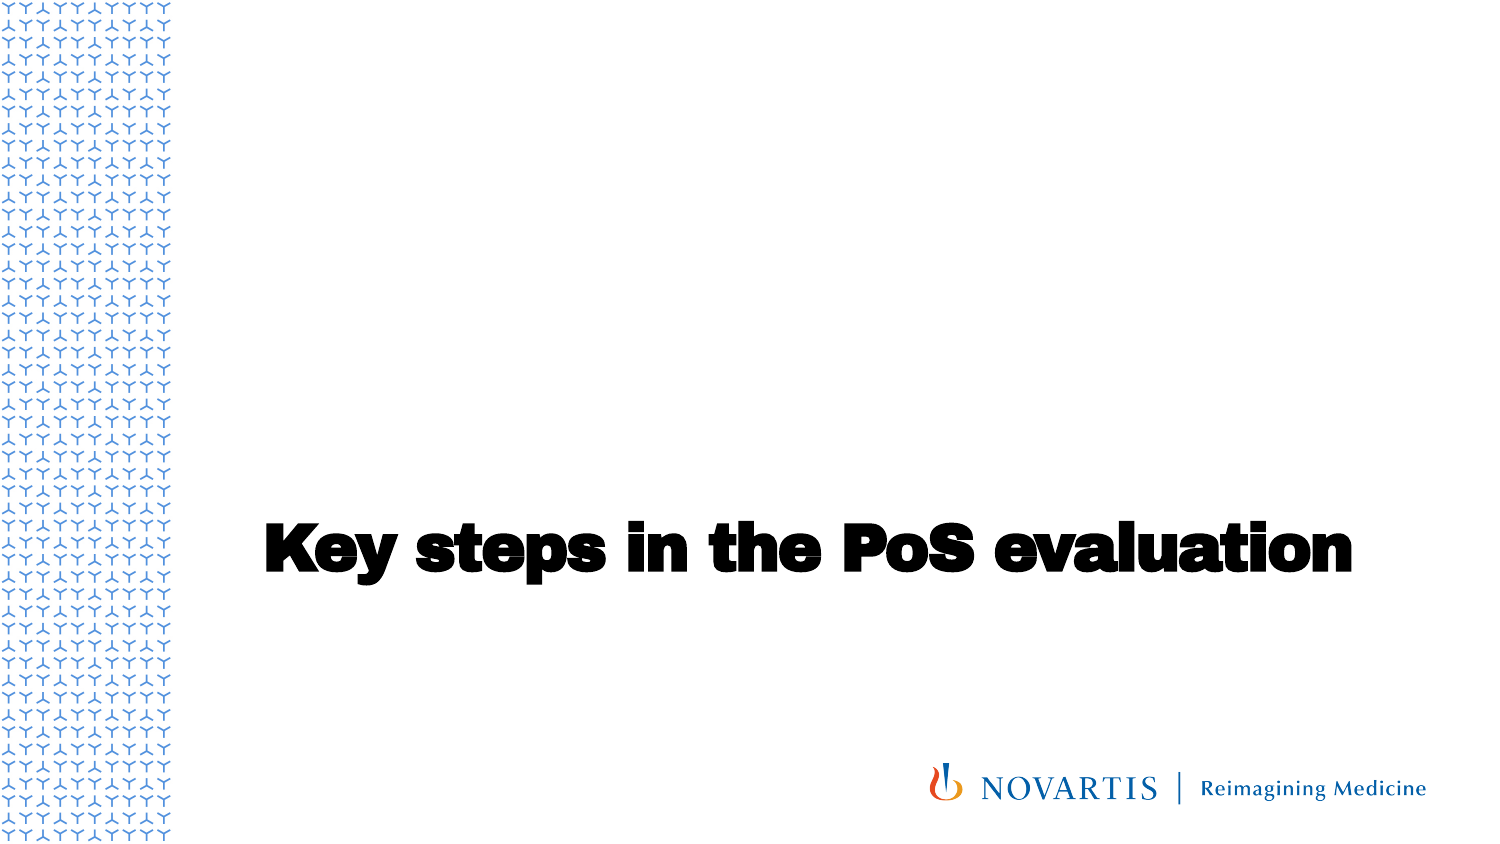

# Key steps in the PoS evaluation